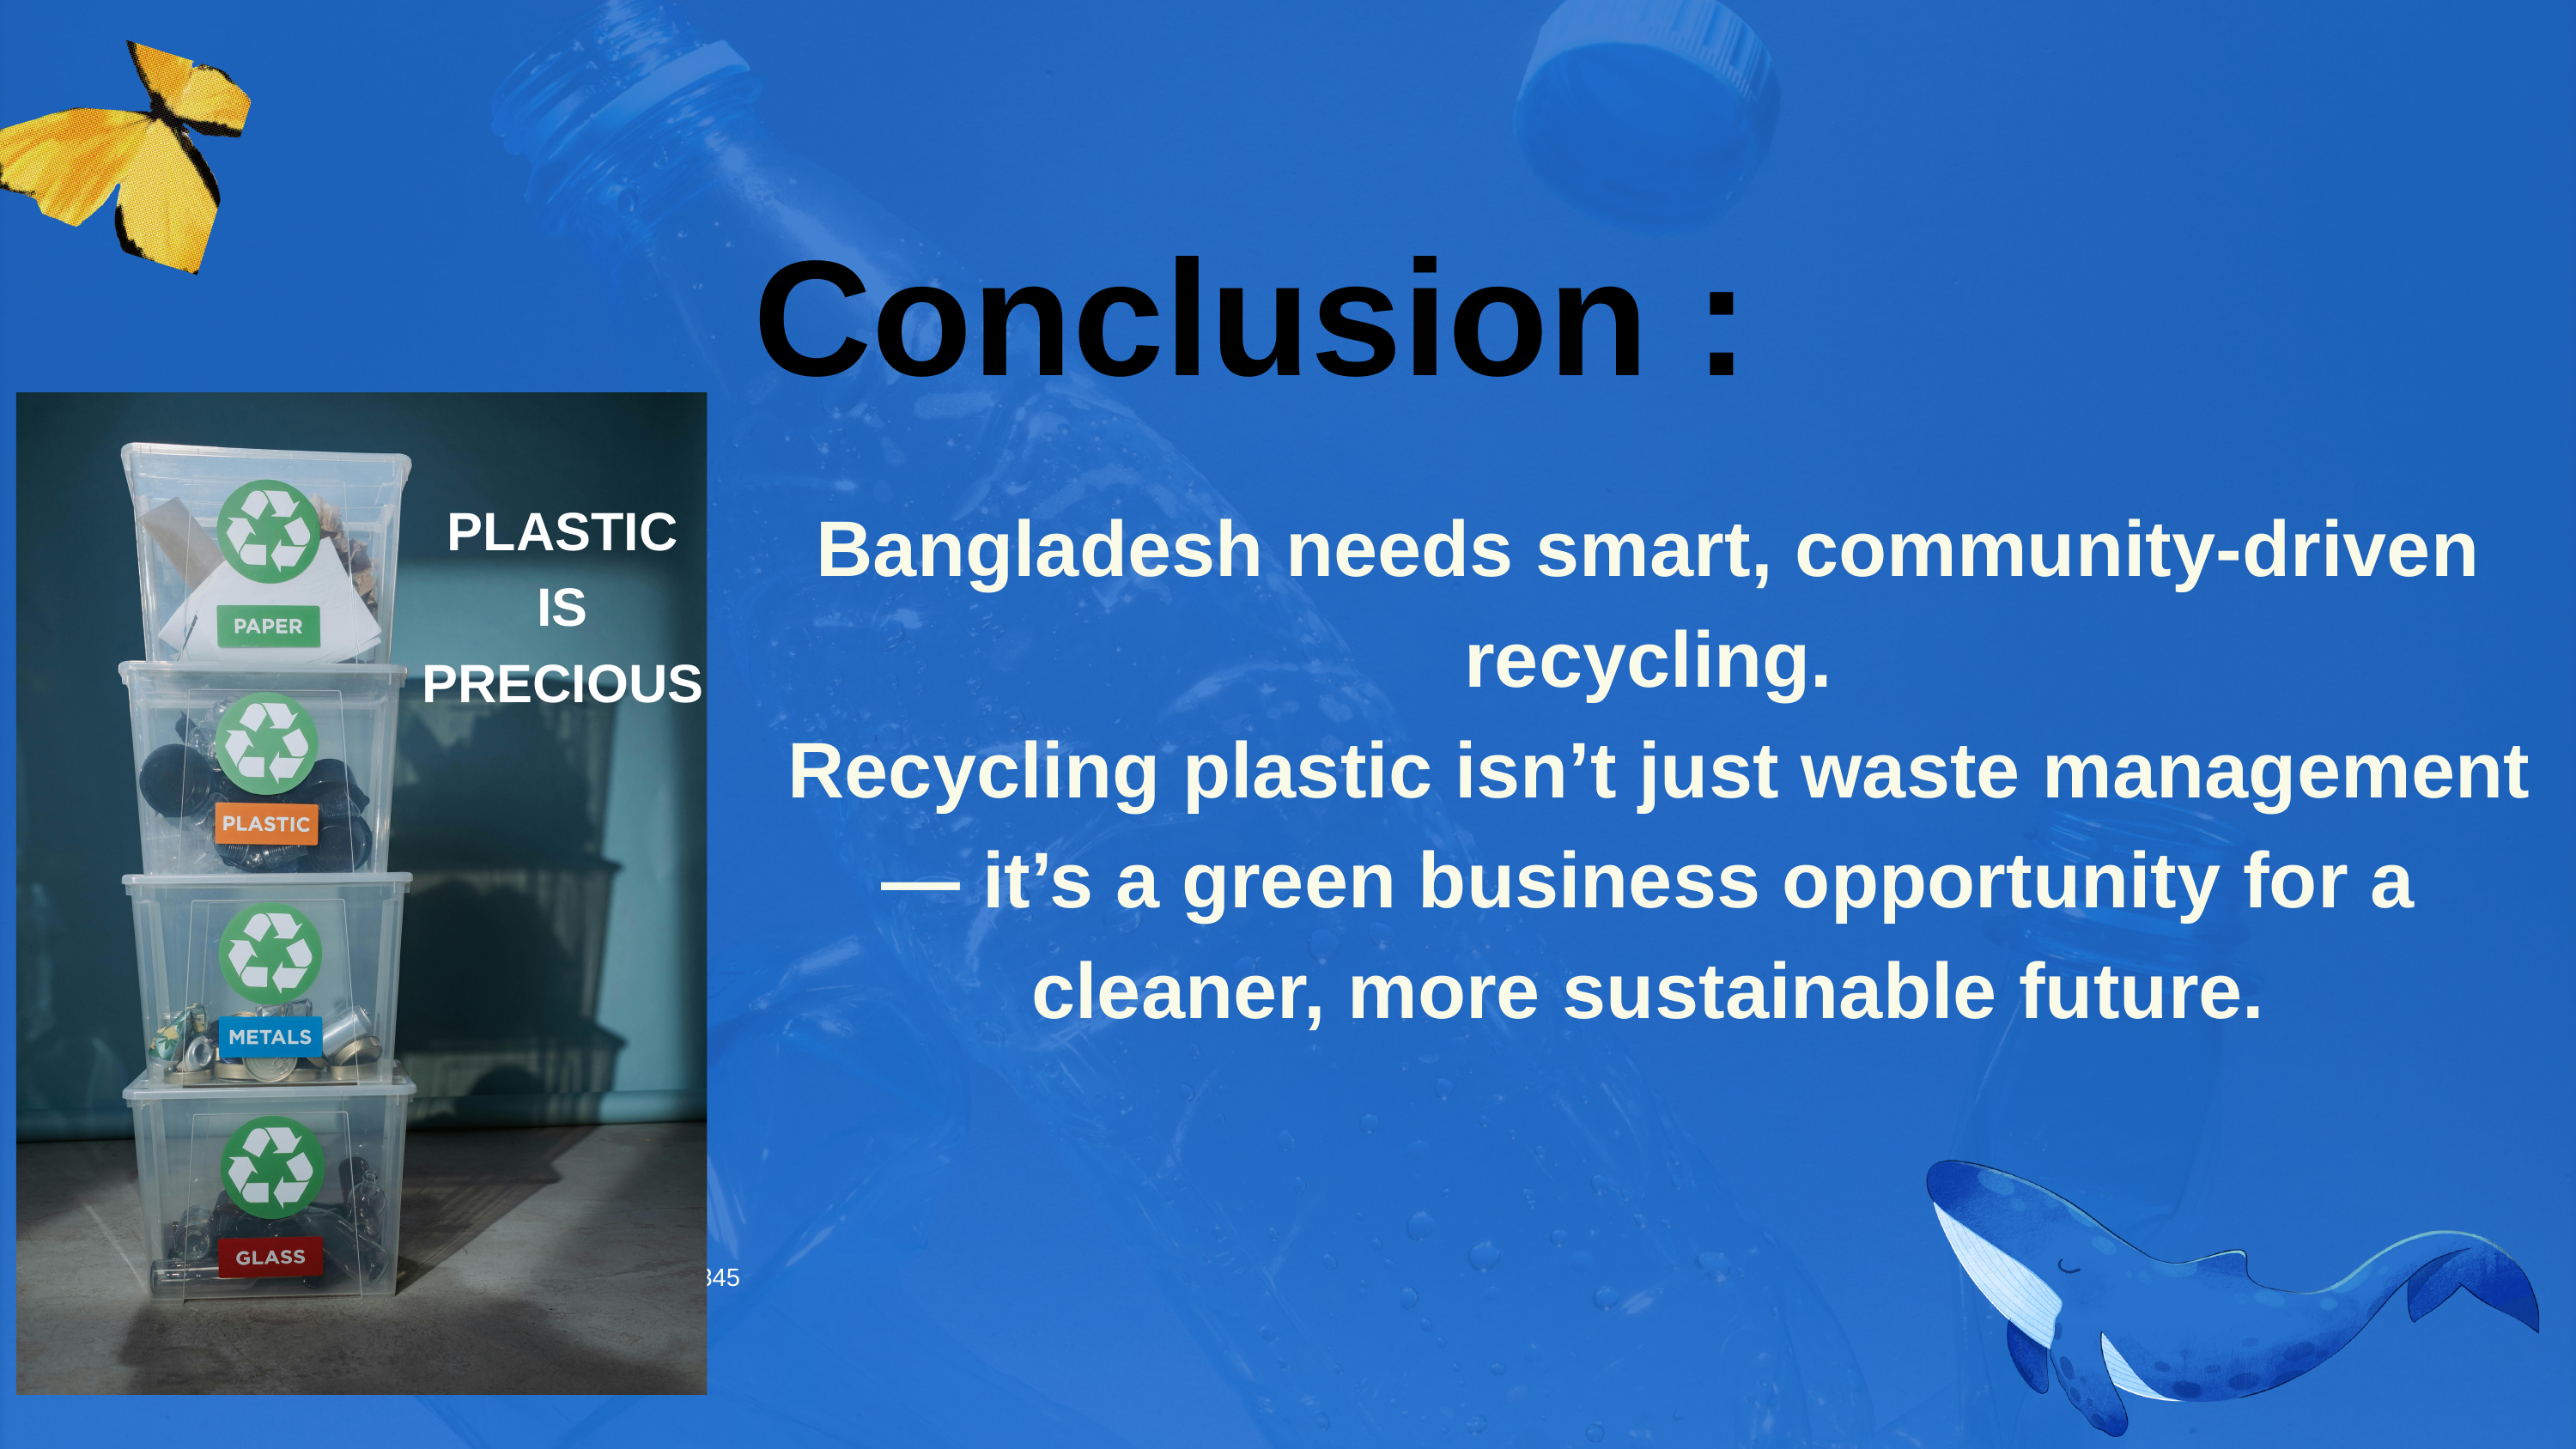

Conclusion :

Bangladesh needs smart, community-driven recycling.
 Recycling plastic isn’t just waste management — it’s a green business opportunity for a cleaner, more sustainable future.
PLASTIC
 IS
PRECIOUS
GET IN TOUCH

+123-456-7890

WWW.REALLYGREATSITE.COM

HELLO@REALLYGREATSITE.COM

123 ANYWHERE ST., ANY CITY, ST 12345